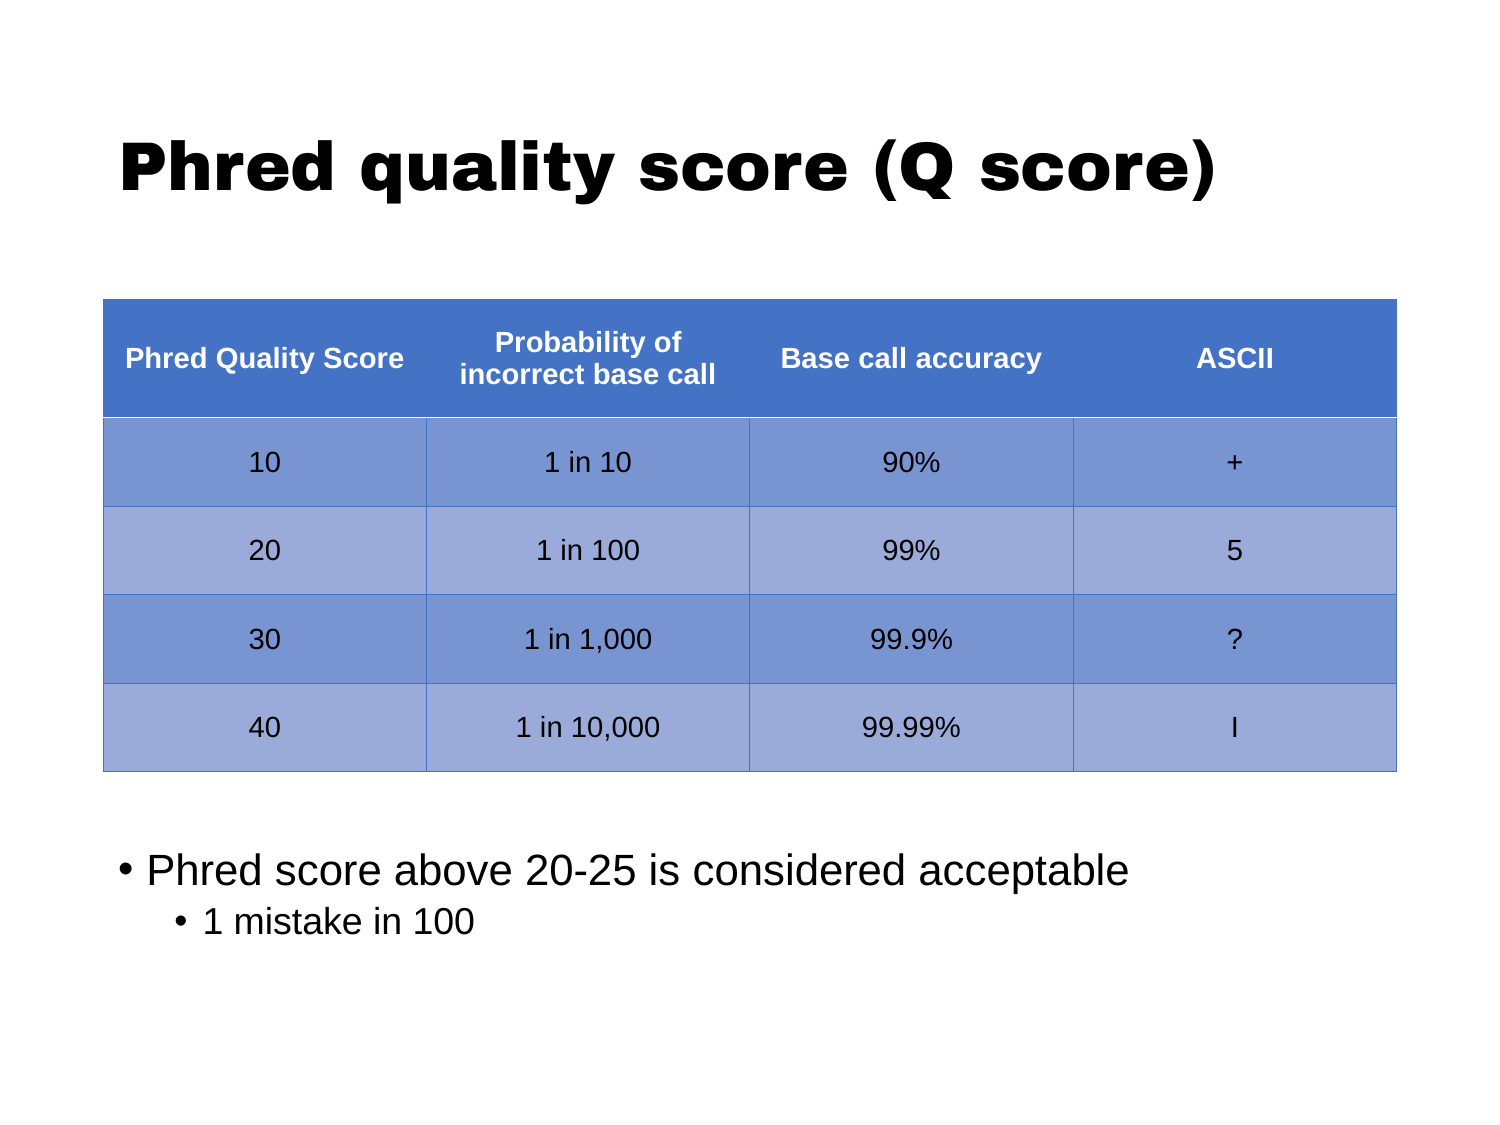

# Phred quality score (Q score)
Phred score above 20-25 is considered acceptable
1 mistake in 100

| Phred Quality Score | Probability of incorrect base call | Base call accuracy | ASCII |
| --- | --- | --- | --- |
| 10 | 1 in 10 | 90% | + |
| 20 | 1 in 100 | 99% | 5 |
| 30 | 1 in 1,000 | 99.9% | ? |
| 40 | 1 in 10,000 | 99.99% | I |